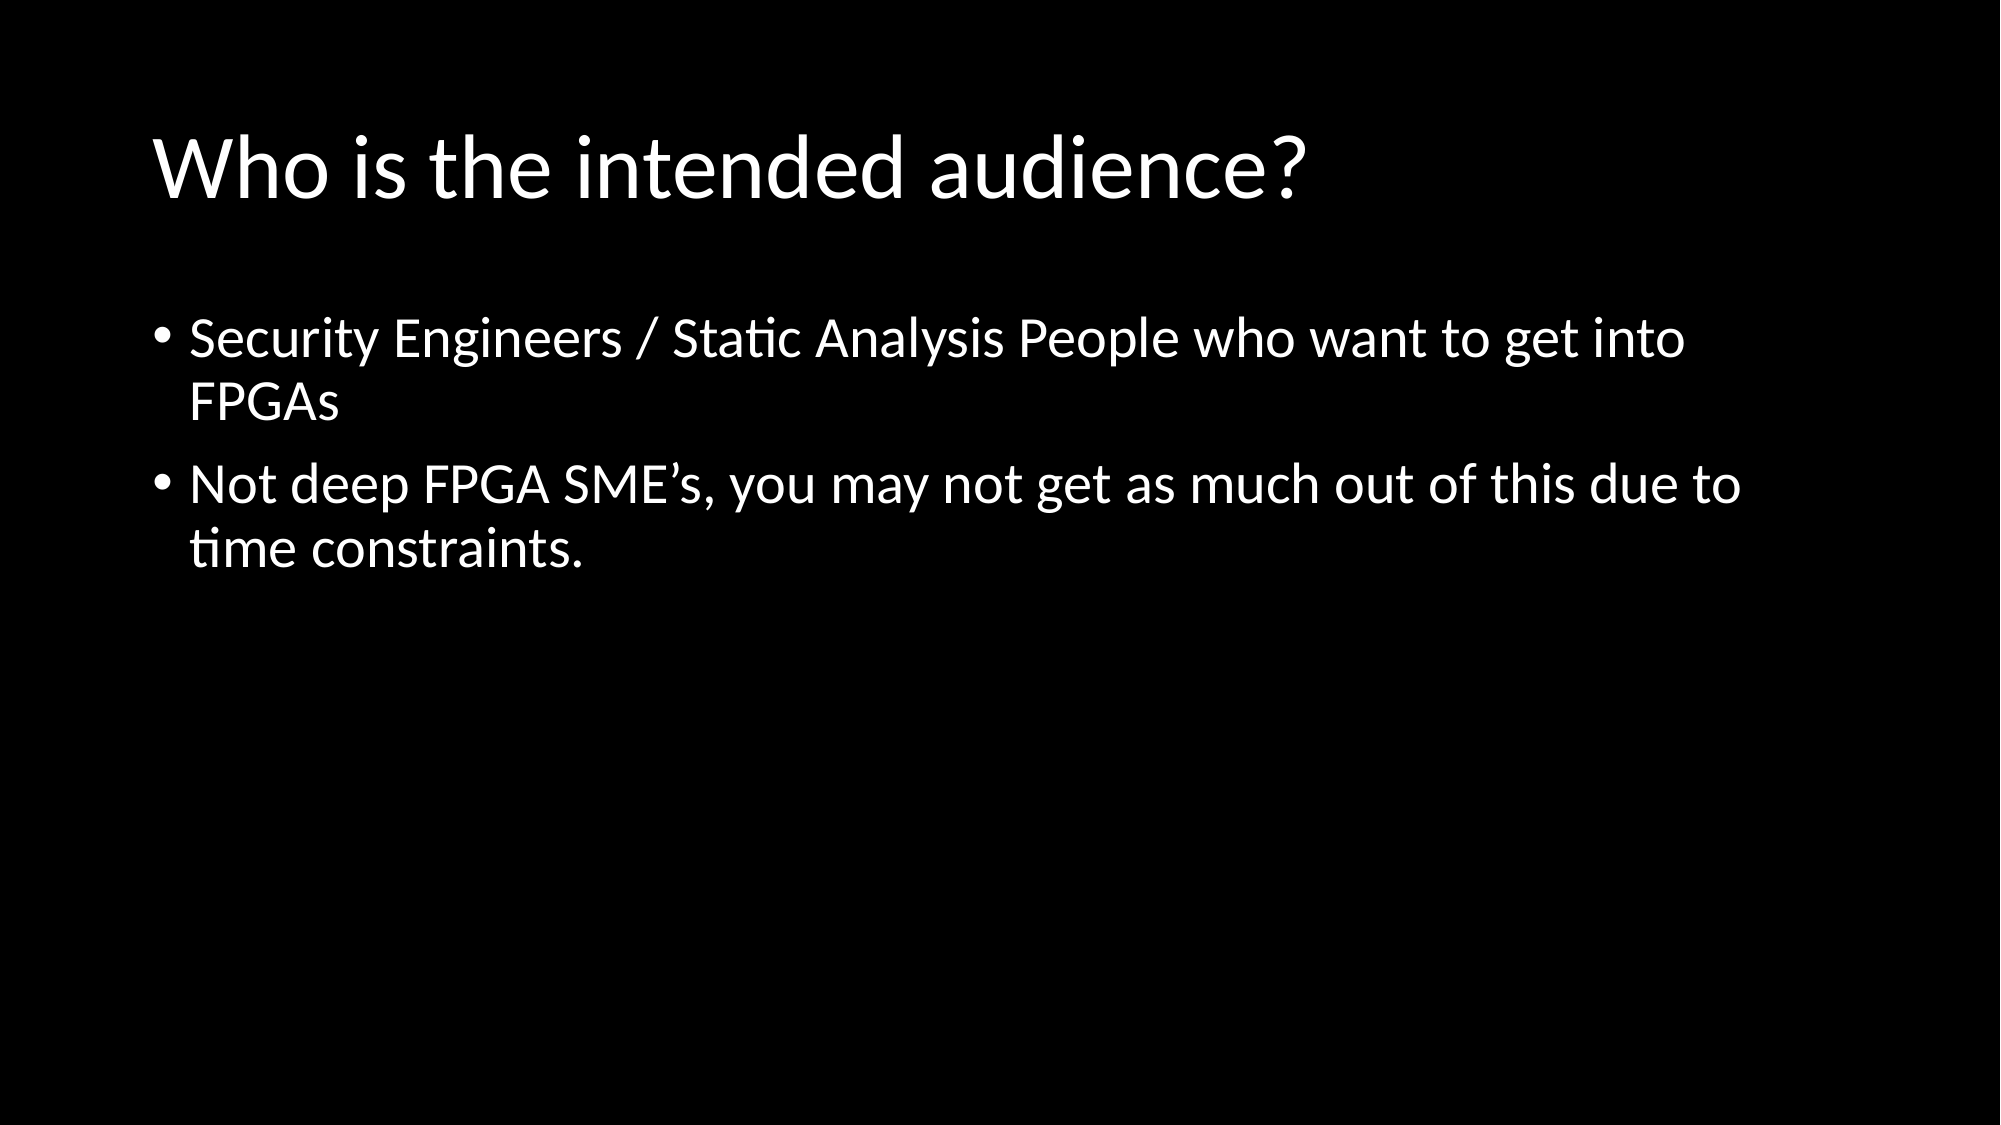

# Who is the intended audience?
Security Engineers / Static Analysis People who want to get into FPGAs
Not deep FPGA SME’s, you may not get as much out of this due to time constraints.